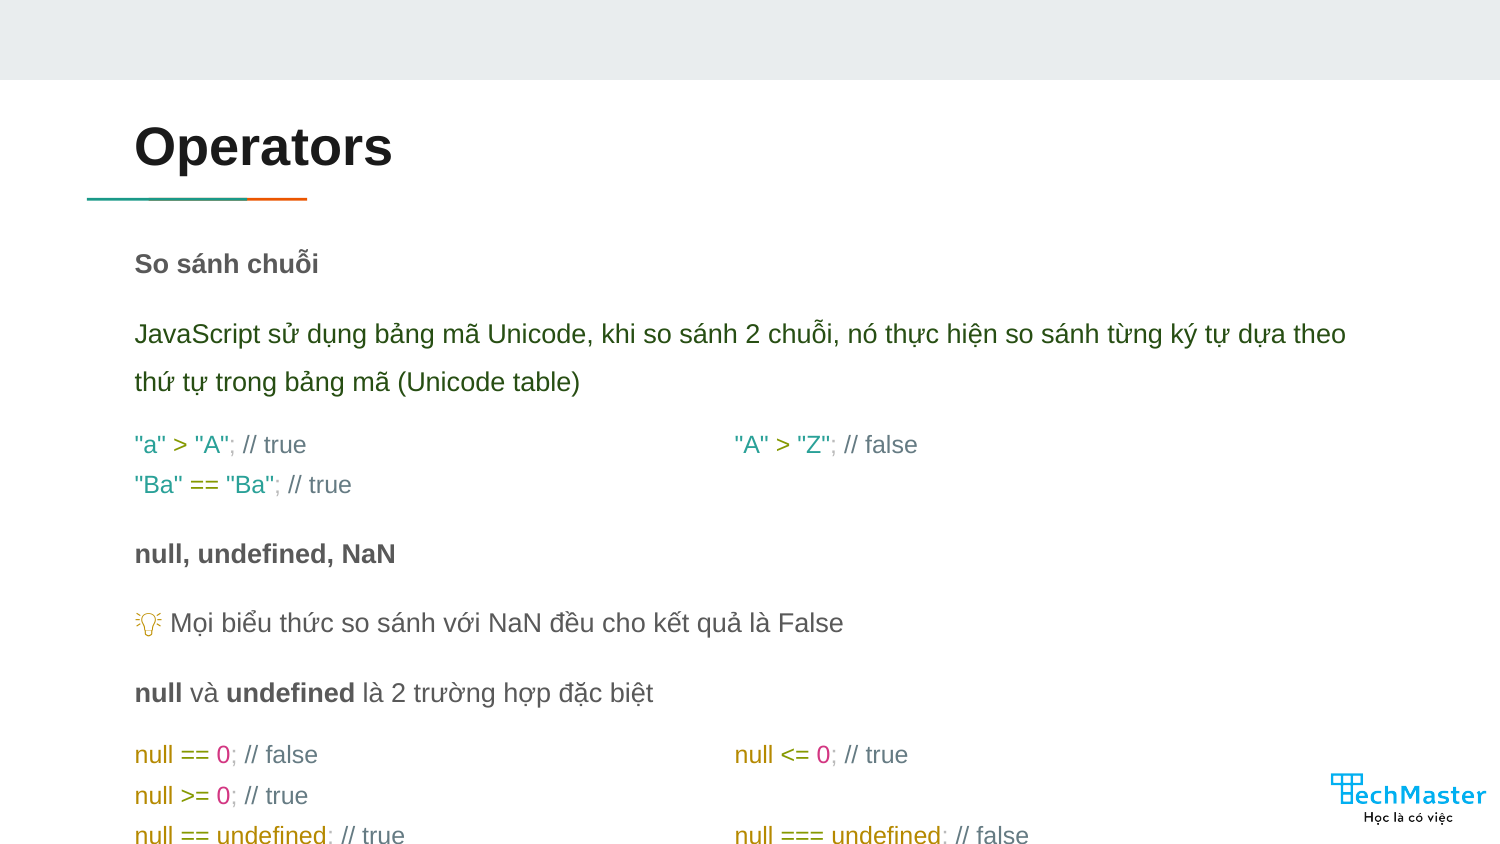

# Operators
So sánh chuỗi
JavaScript sử dụng bảng mã Unicode, khi so sánh 2 chuỗi, nó thực hiện so sánh từng ký tự dựa theo thứ tự trong bảng mã (Unicode table)
"a" > "A"; // true			"A" > "Z"; // false			"Ba" == "Ba"; // true
null, undefined, NaN
💡 Mọi biểu thức so sánh với NaN đều cho kết quả là False
null và undefined là 2 trường hợp đặc biệt
null == 0; // false			null <= 0; // true			null >= 0; // true
null == undefined; // true			null === undefined; // false